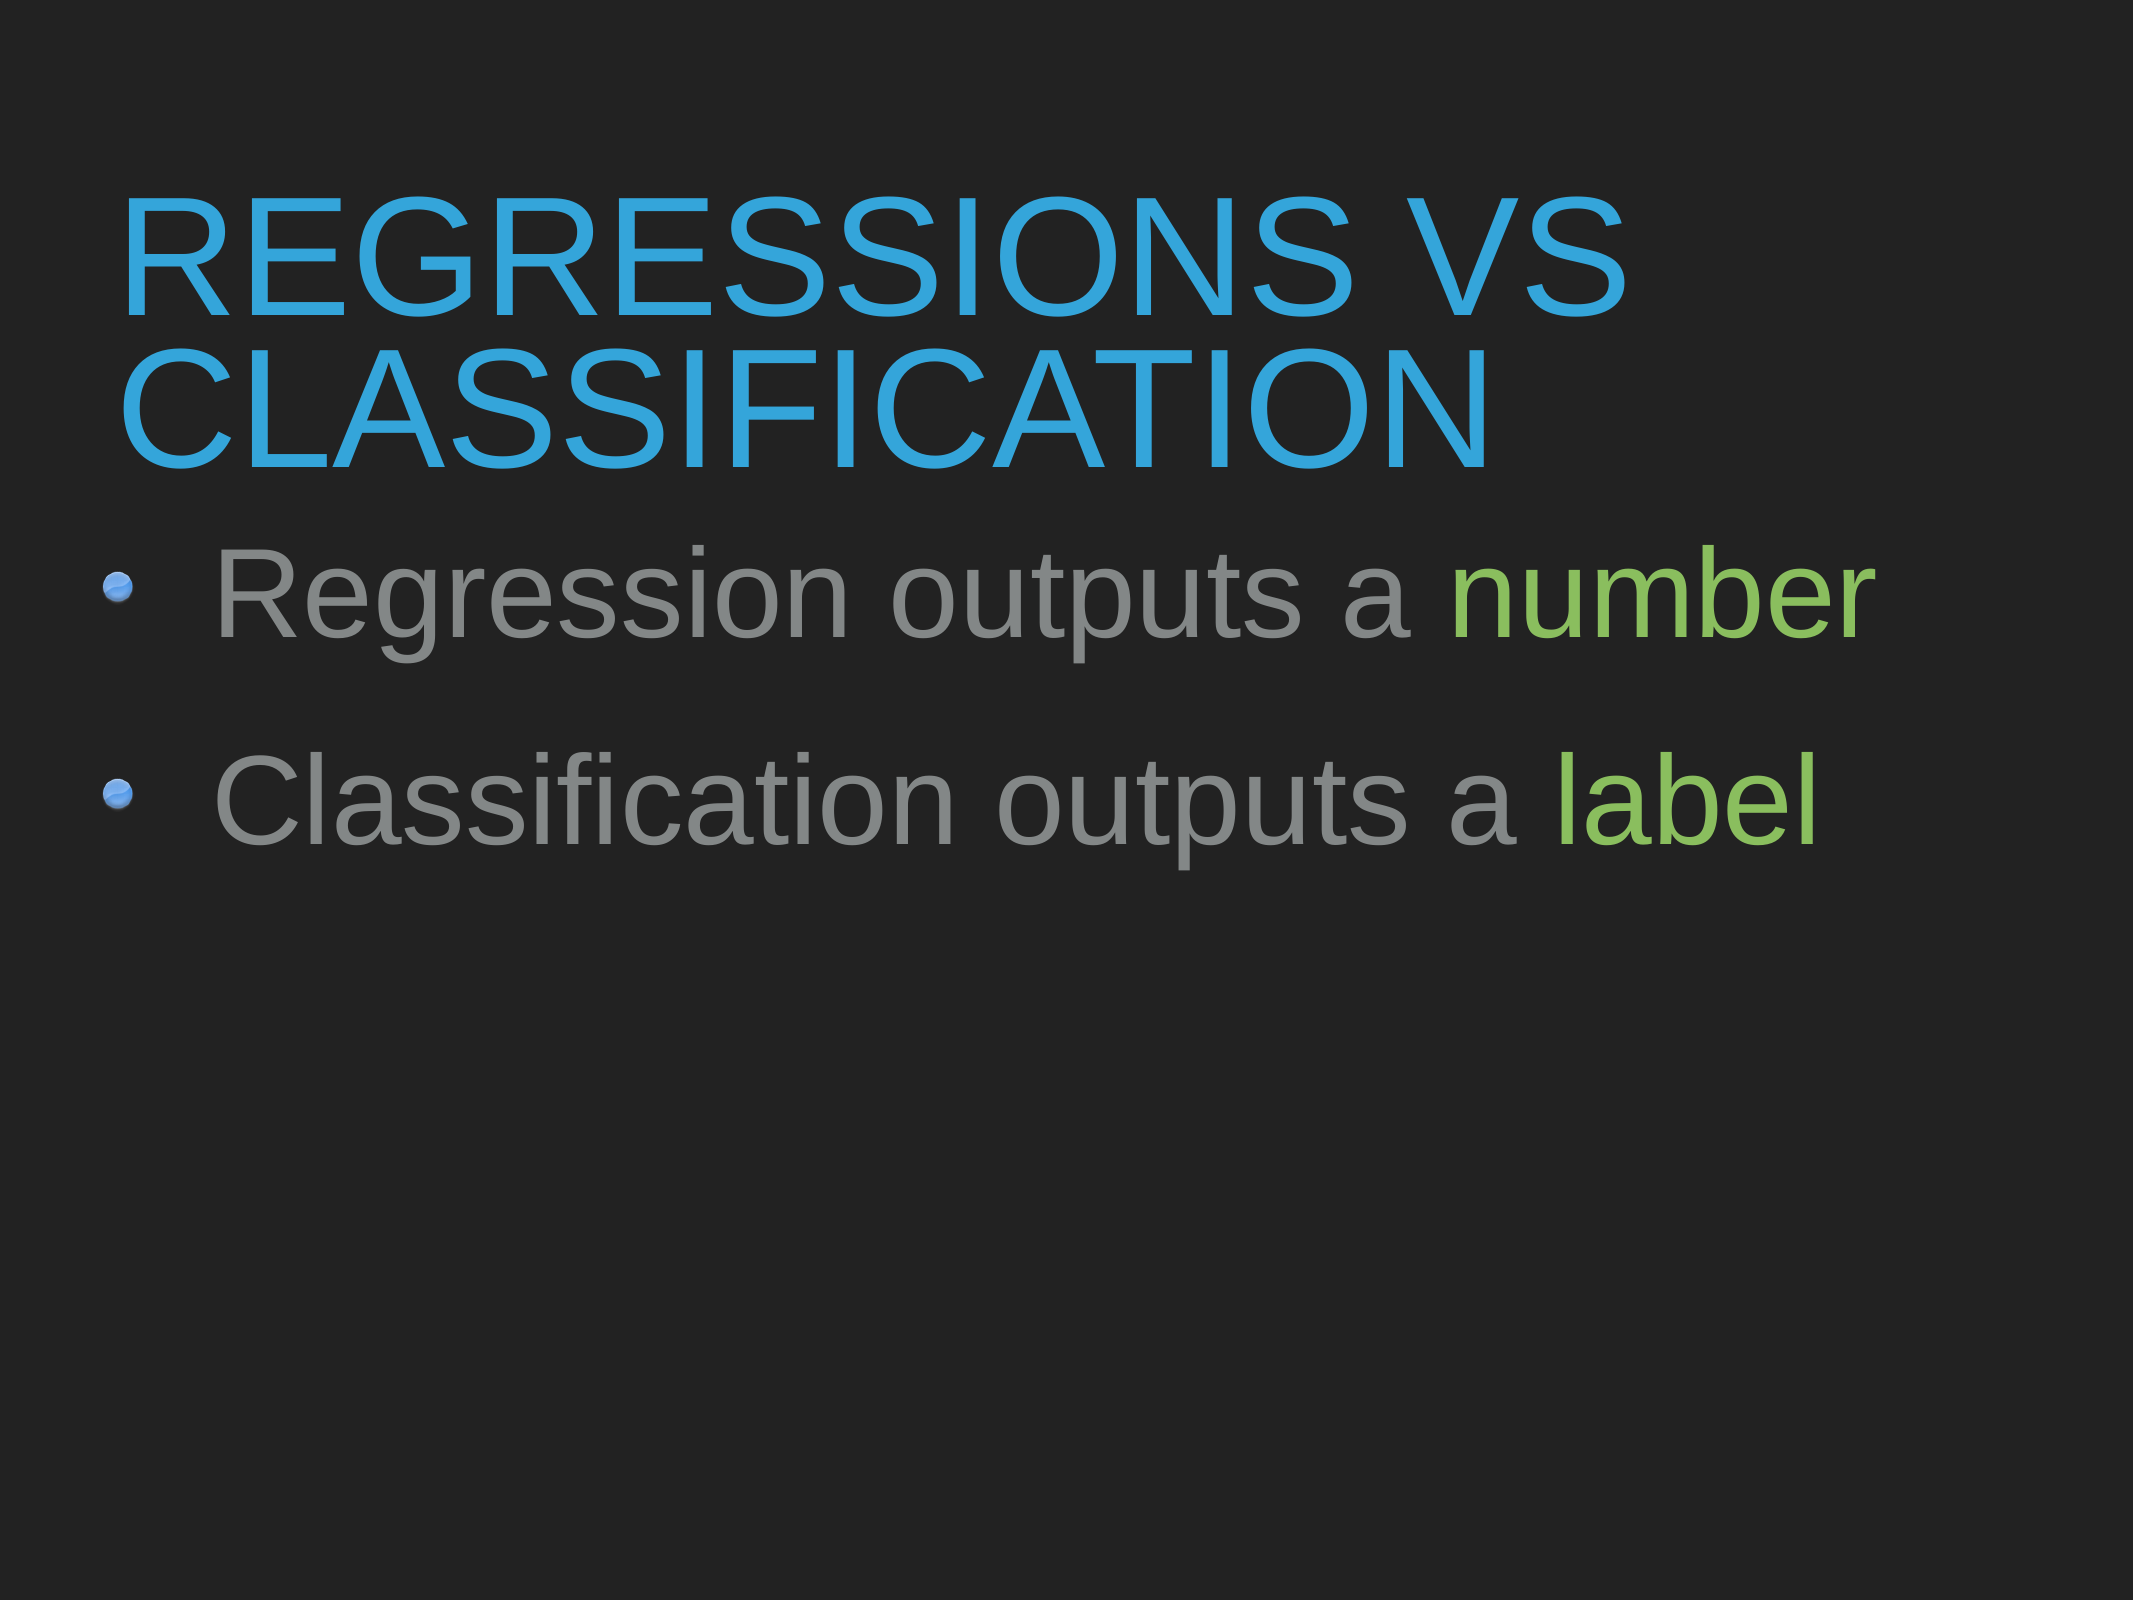

# Regressions vs Classification
Regression outputs a number
Classification outputs a label